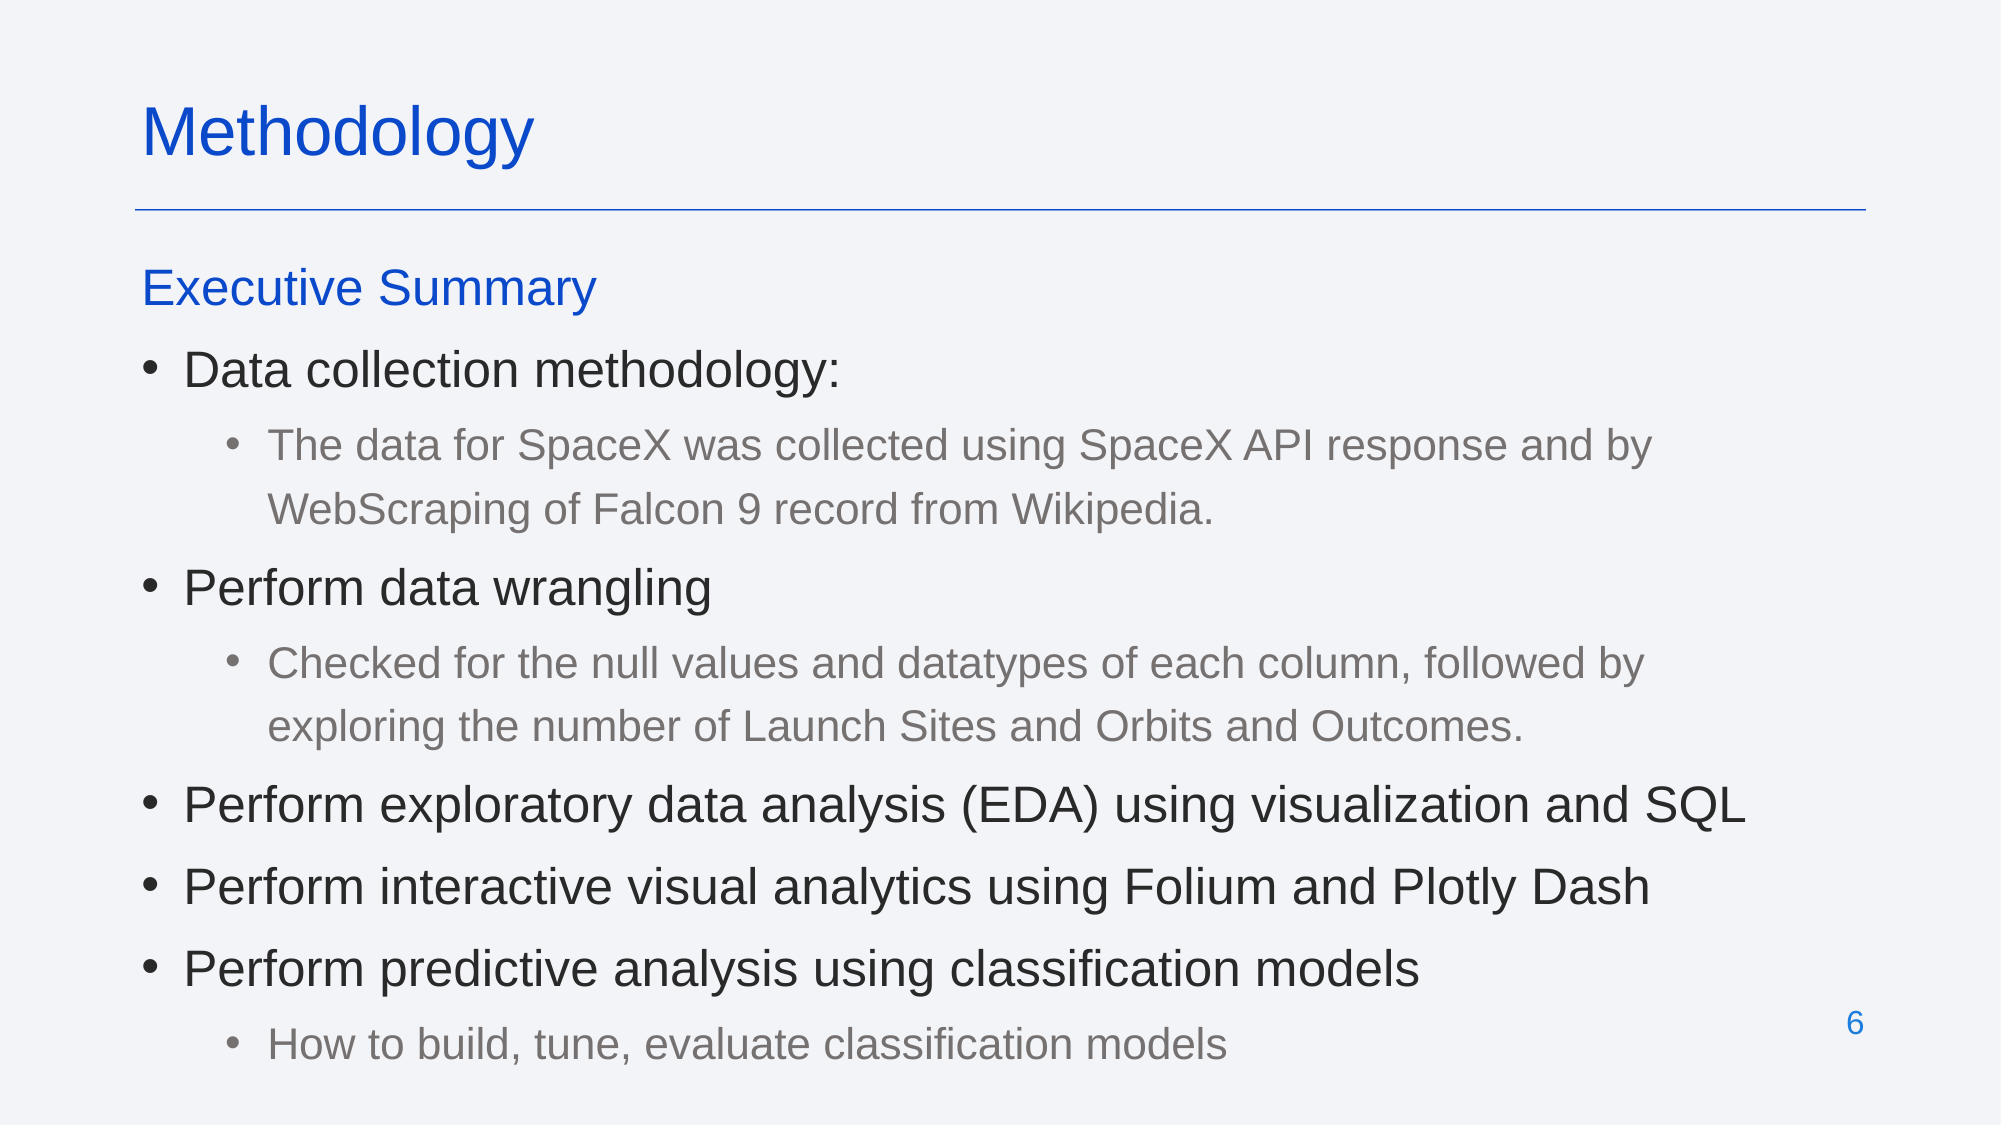

Methodology
Executive Summary
Data collection methodology:
The data for SpaceX was collected using SpaceX API response and by WebScraping of Falcon 9 record from Wikipedia.
Perform data wrangling
Checked for the null values and datatypes of each column, followed by exploring the number of Launch Sites and Orbits and Outcomes.
Perform exploratory data analysis (EDA) using visualization and SQL
Perform interactive visual analytics using Folium and Plotly Dash
Perform predictive analysis using classification models
How to build, tune, evaluate classification models

6